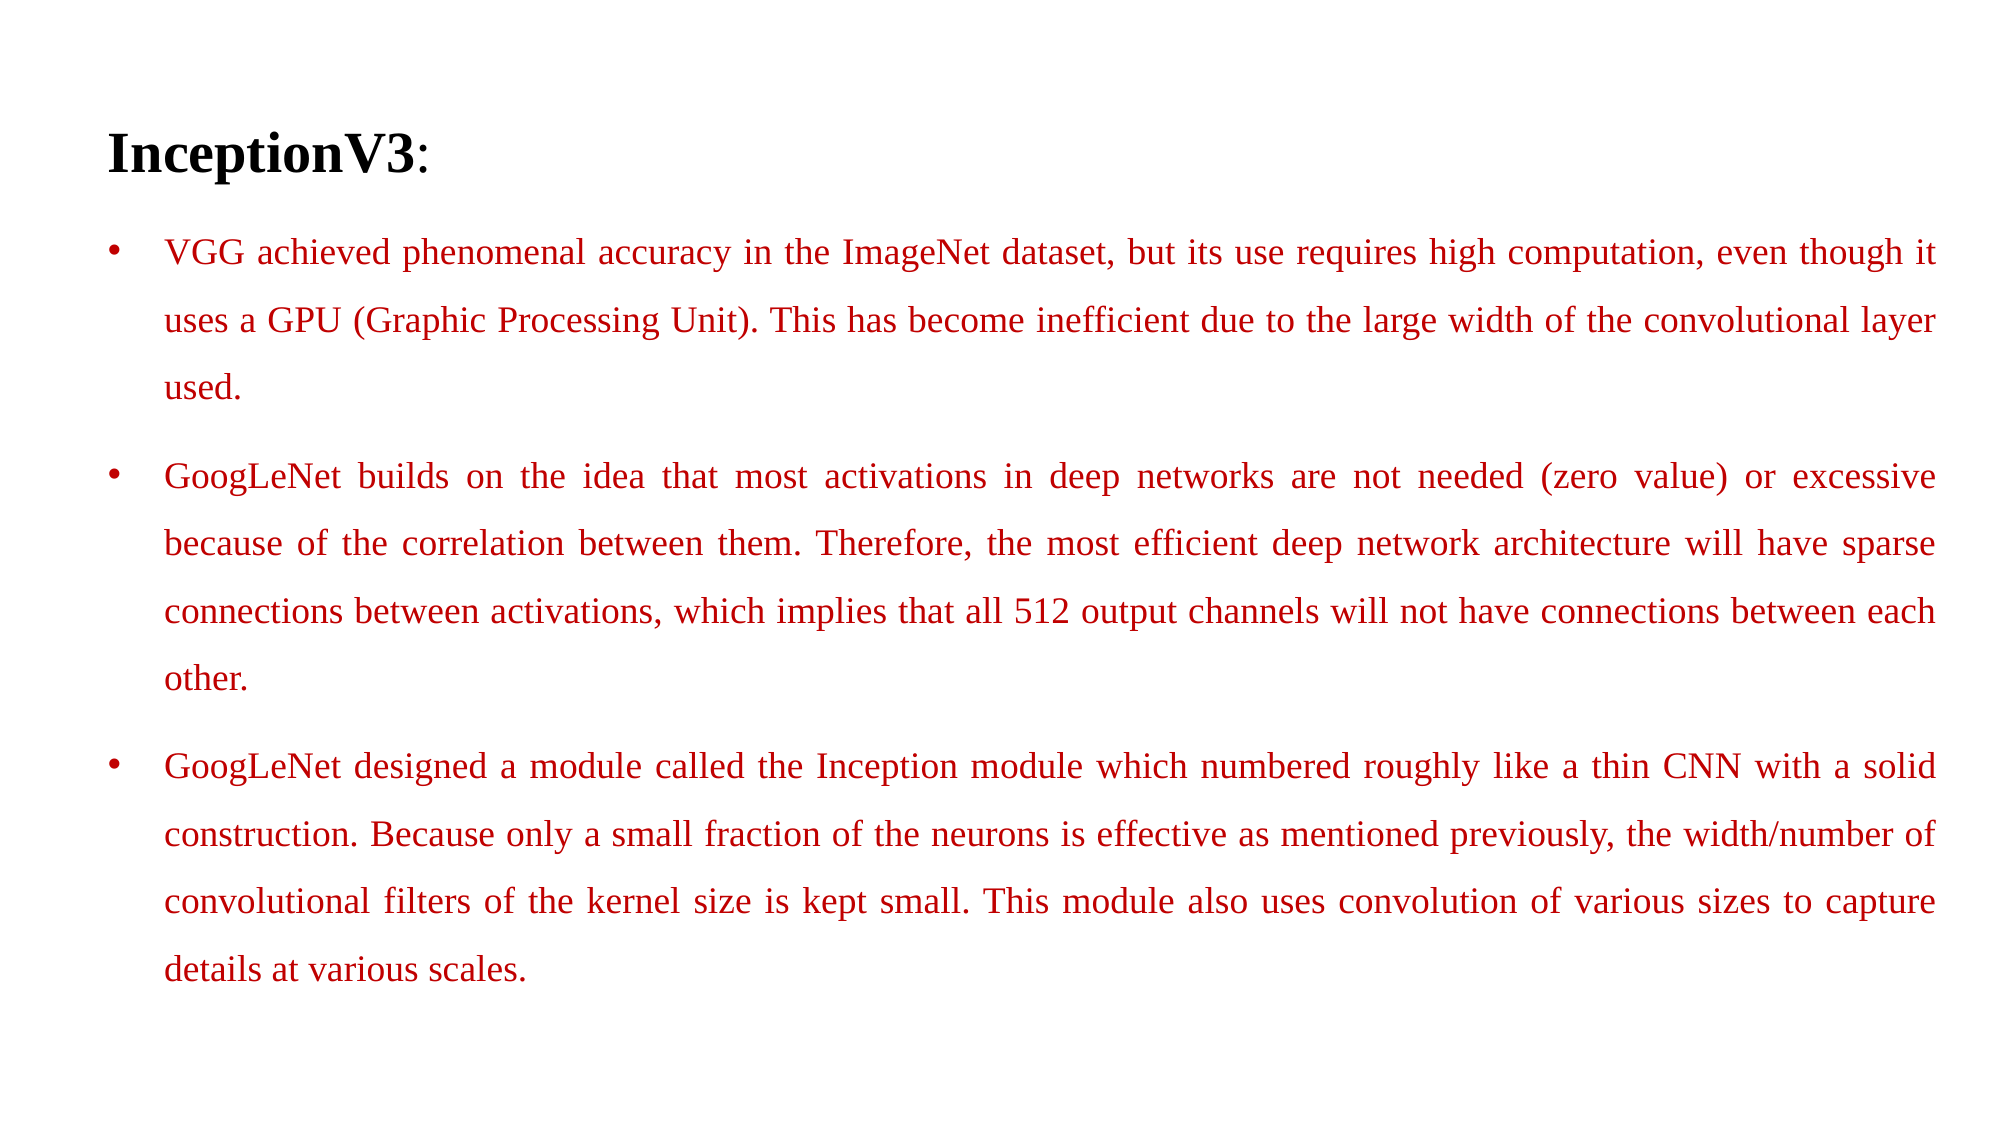

InceptionV3:
VGG achieved phenomenal accuracy in the ImageNet dataset, but its use requires high computation, even though it uses a GPU (Graphic Processing Unit). This has become inefficient due to the large width of the convolutional layer used.
GoogLeNet builds on the idea that most activations in deep networks are not needed (zero value) or excessive because of the correlation between them. Therefore, the most efficient deep network architecture will have sparse connections between activations, which implies that all 512 output channels will not have connections between each other.
GoogLeNet designed a module called the Inception module which numbered roughly like a thin CNN with a solid construction. Because only a small fraction of the neurons is effective as mentioned previously, the width/number of convolutional filters of the kernel size is kept small. This module also uses convolution of various sizes to capture details at various scales.